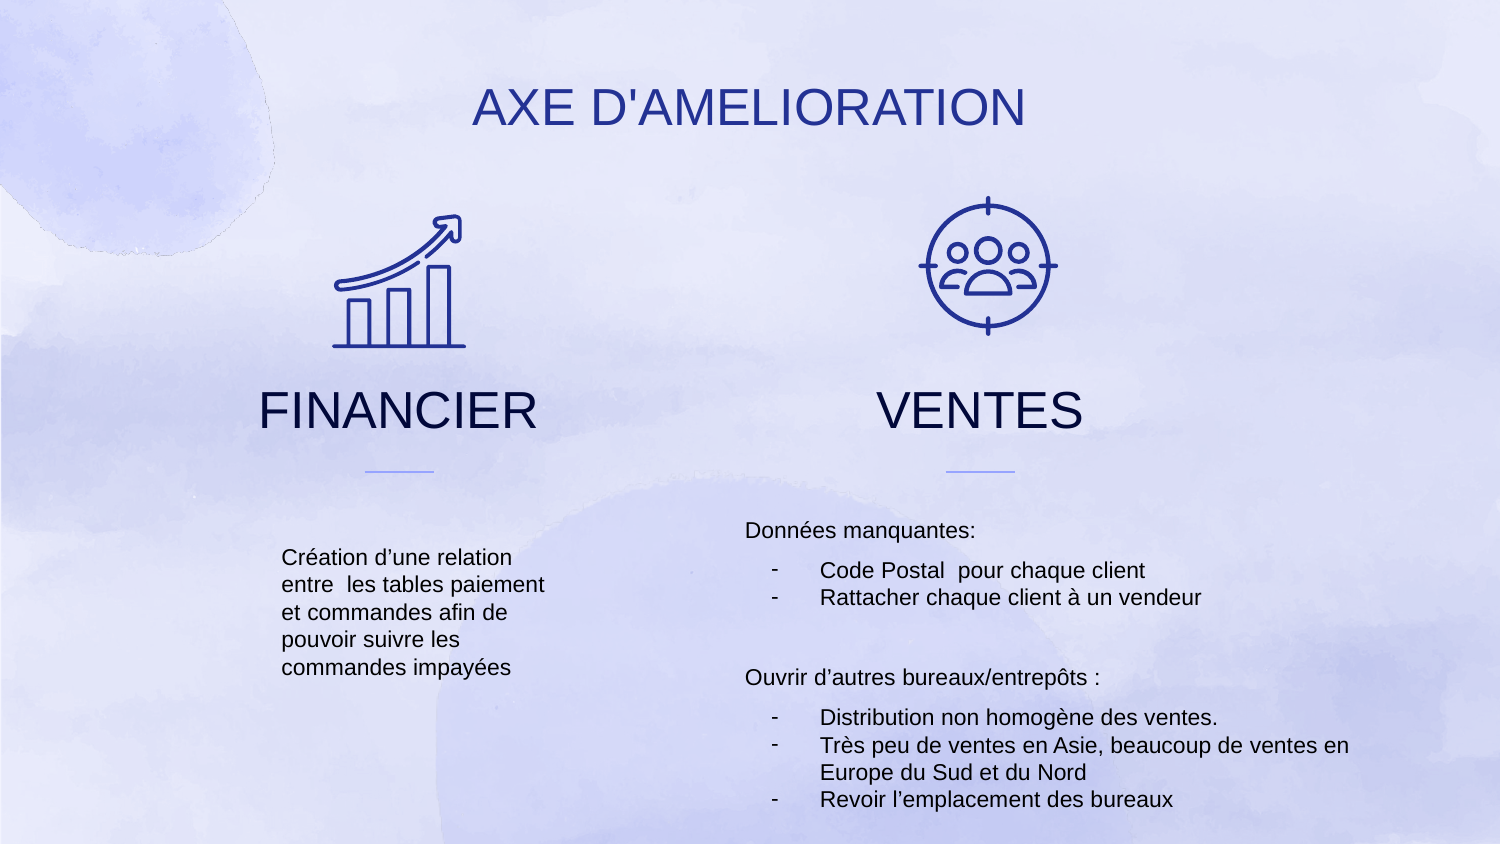

# AXE D'AMELIORATION

FINANCIER
VENTES

Création d’une relation entre  les tables paiement et commandes afin de pouvoir suivre les commandes impayées

Données manquantes:
Code Postal  pour chaque client
Rattacher chaque client à un vendeur

Ouvrir d’autres bureaux/entrepôts :
Distribution non homogène des ventes.
Très peu de ventes en Asie, beaucoup de ventes en Europe du Sud et du Nord
Revoir l’emplacement des bureaux